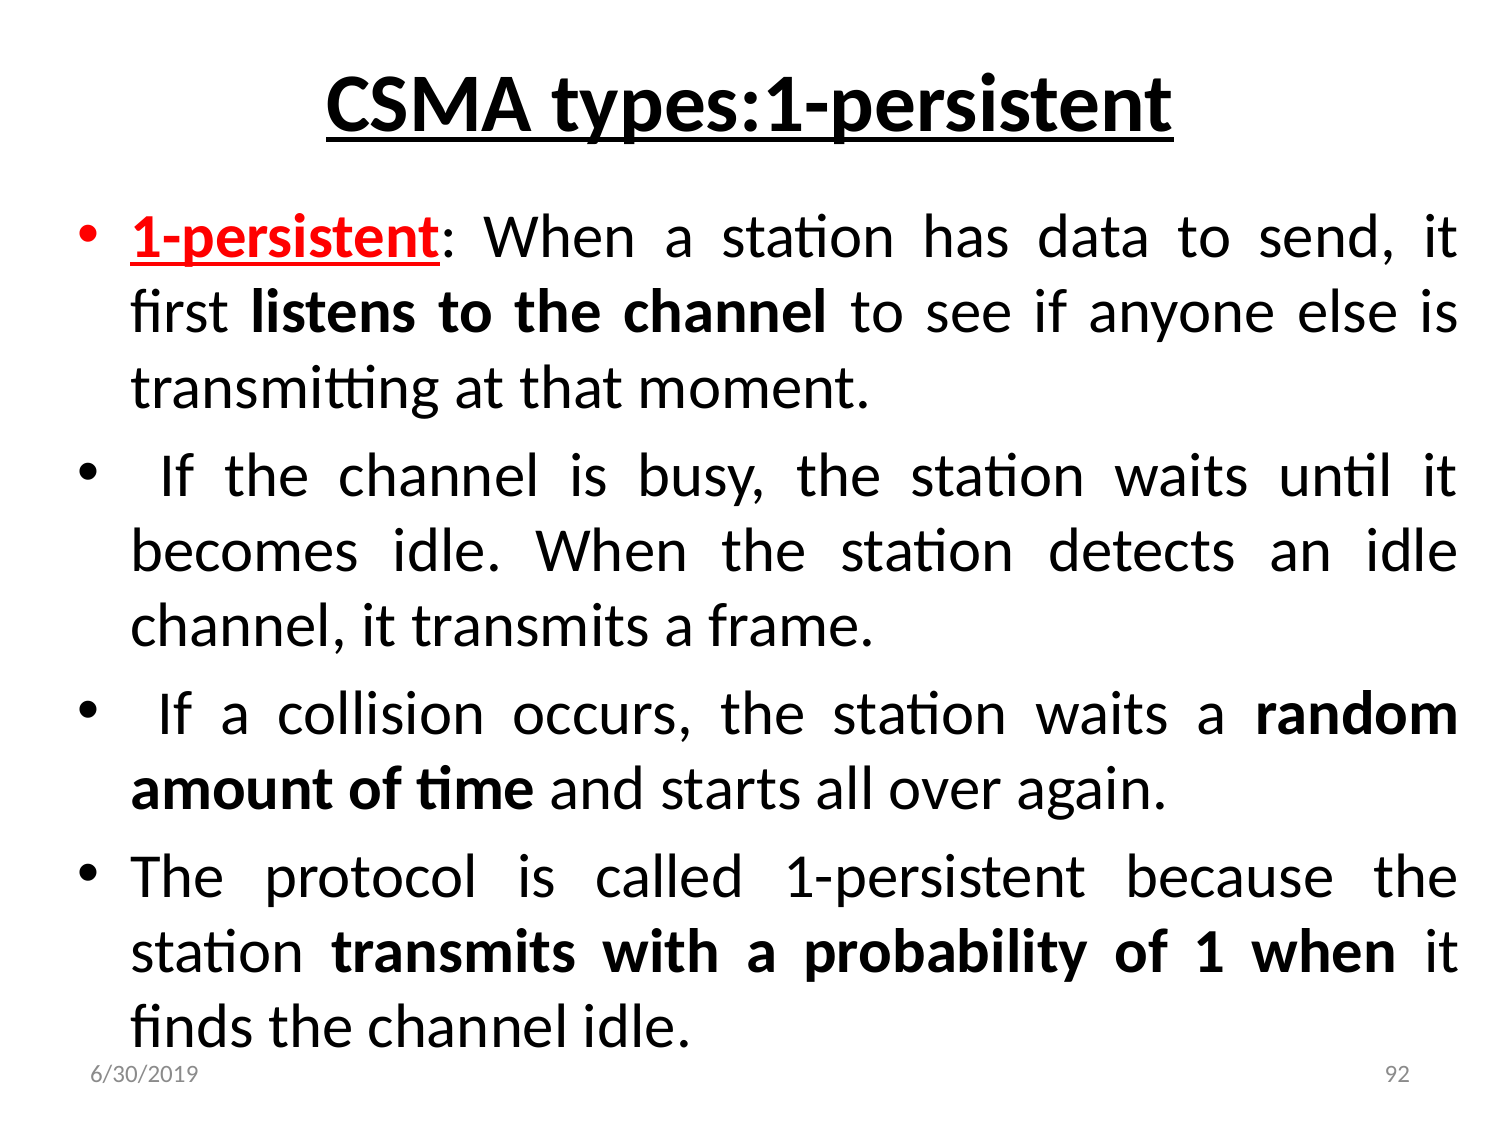

# CSMA types:1-persistent
1-persistent: When a station has data to send, it first listens to the channel to see if anyone else is transmitting at that moment.
 If the channel is busy, the station waits until it becomes idle. When the station detects an idle channel, it transmits a frame.
 If a collision occurs, the station waits a random amount of time and starts all over again.
The protocol is called 1-persistent because the station transmits with a probability of 1 when it finds the channel idle.
6/30/2019
92